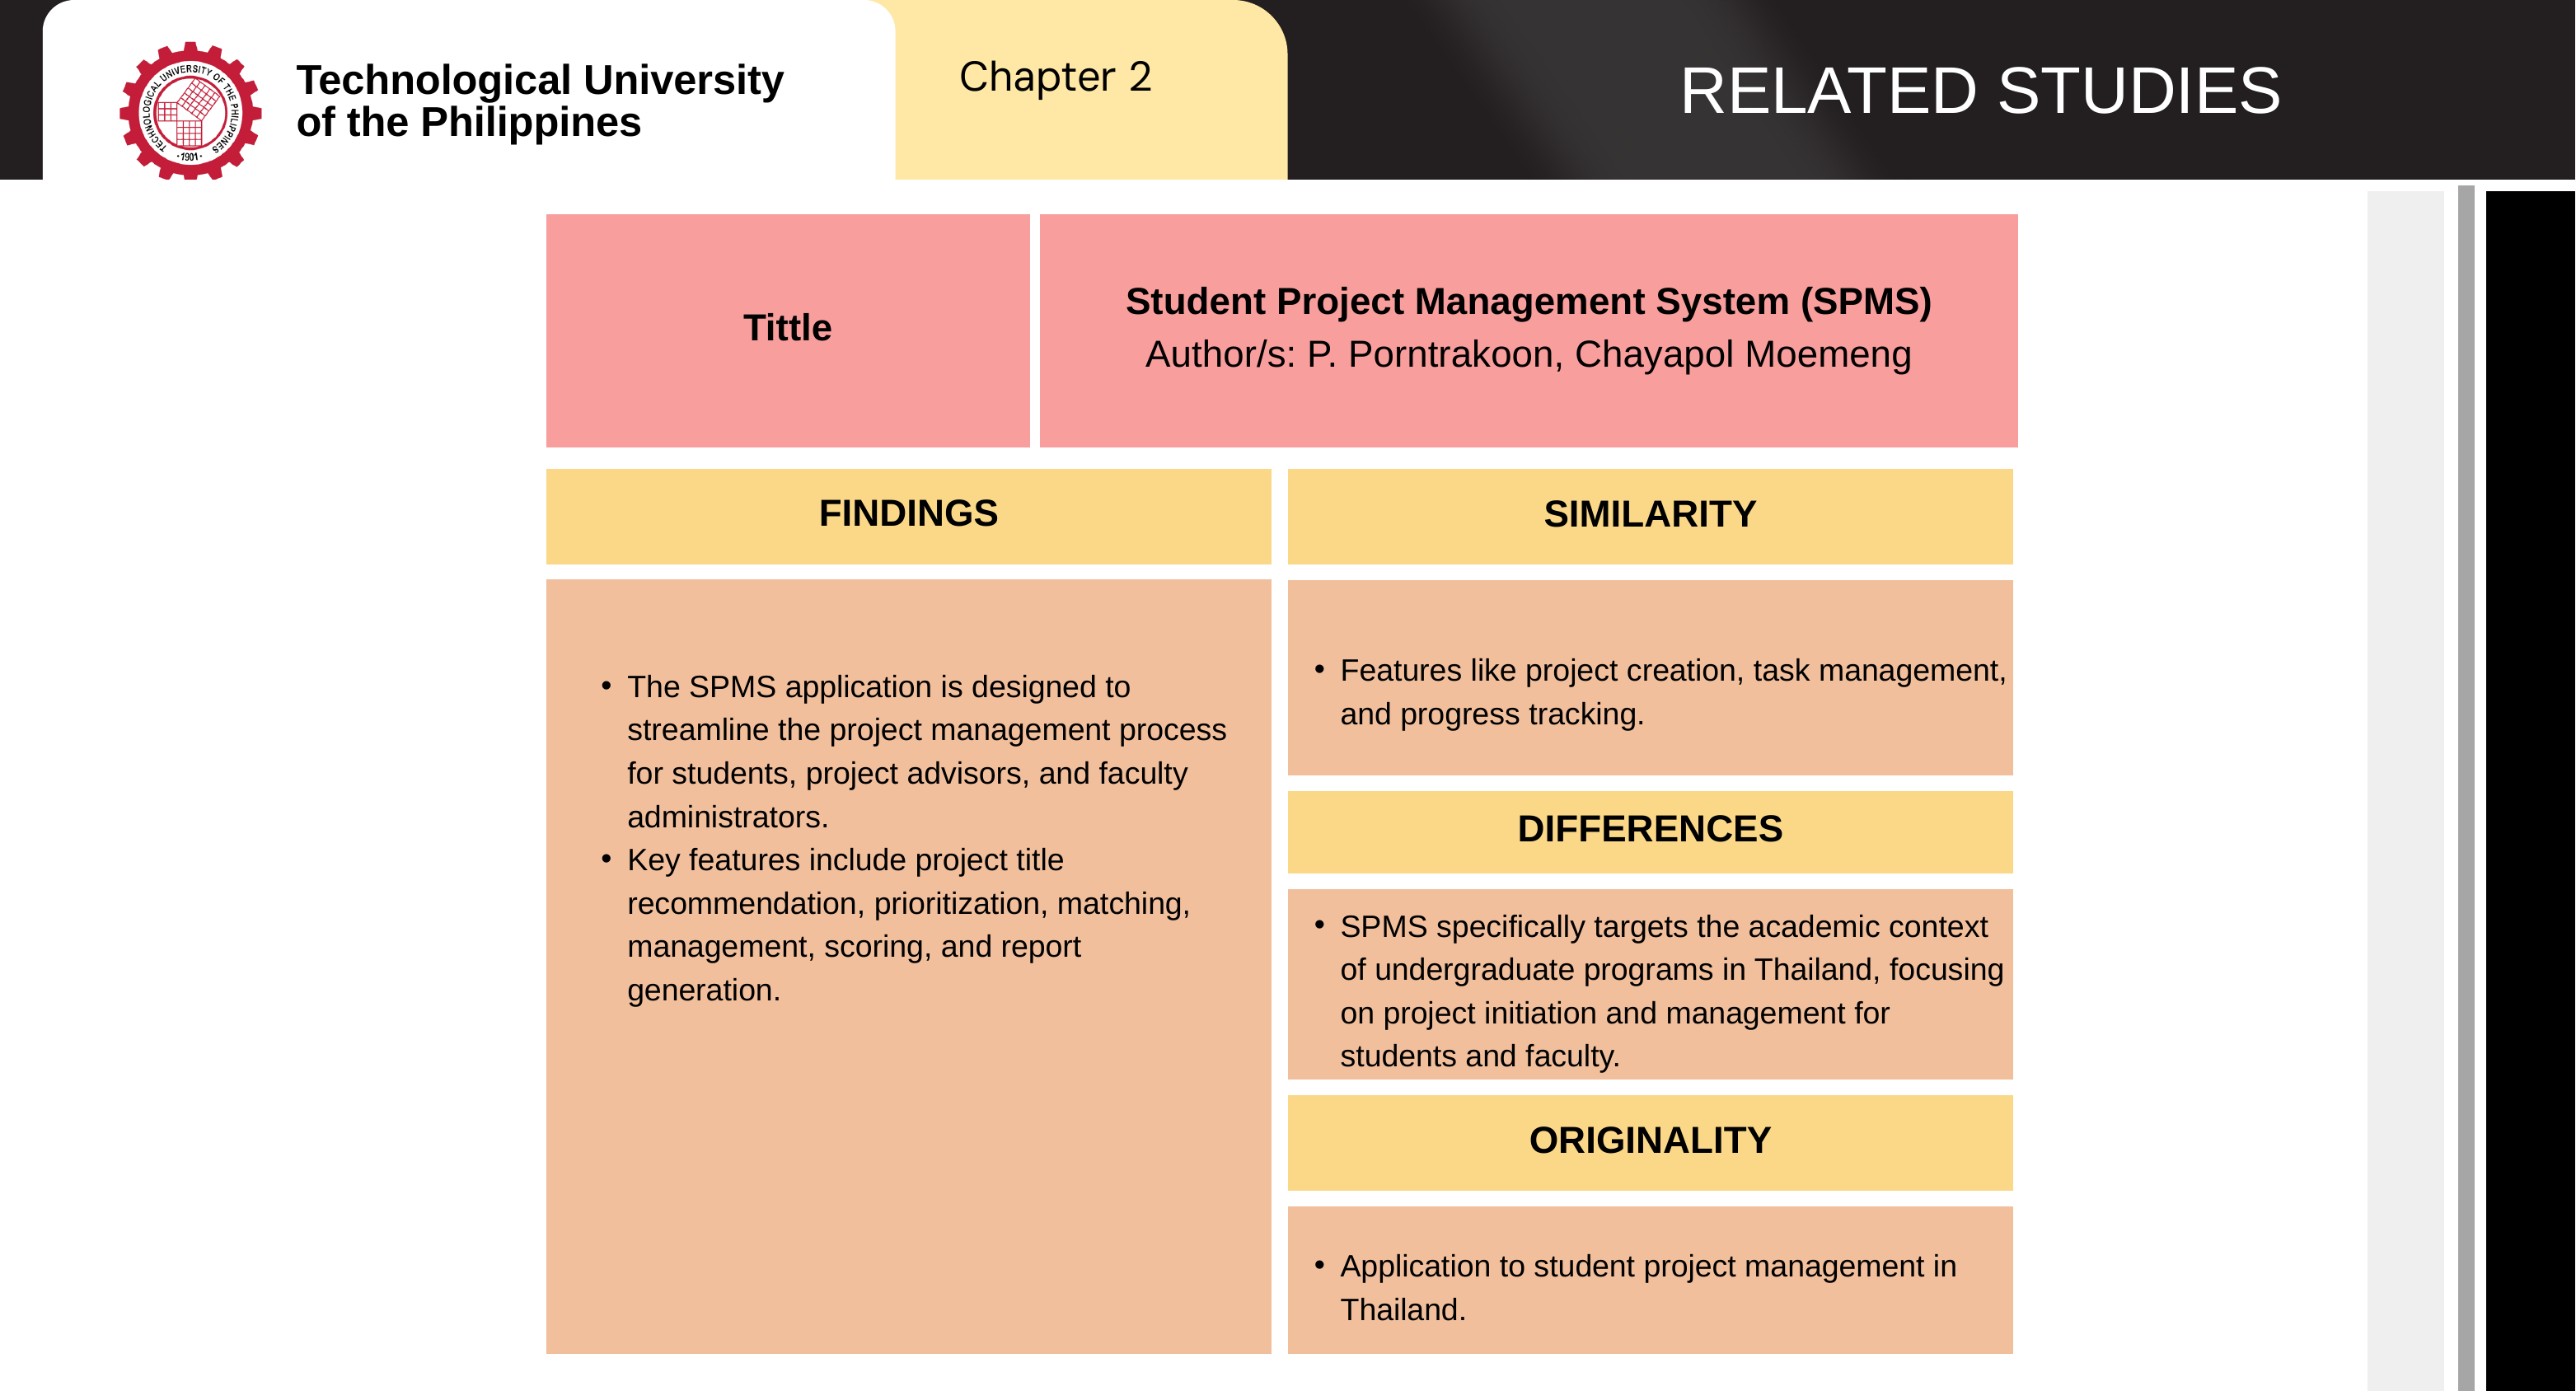

Chapter 2
Technological University of the Philippines
RELATED STUDIES

Student Project Management System (SPMS)
Author/s: P. Porntrakoon, Chayapol Moemeng

Tittle

FINDINGS

SIMILARITY

The SPMS application is designed to streamline the project management process for students, project advisors, and faculty administrators.
Key features include project title recommendation, prioritization, matching, management, scoring, and report generation.

Features like project creation, task management, and progress tracking.

DIFFERENCES

SPMS specifically targets the academic context of undergraduate programs in Thailand, focusing on project initiation and management for students and faculty.

ORIGINALITY

Application to student project management in Thailand.